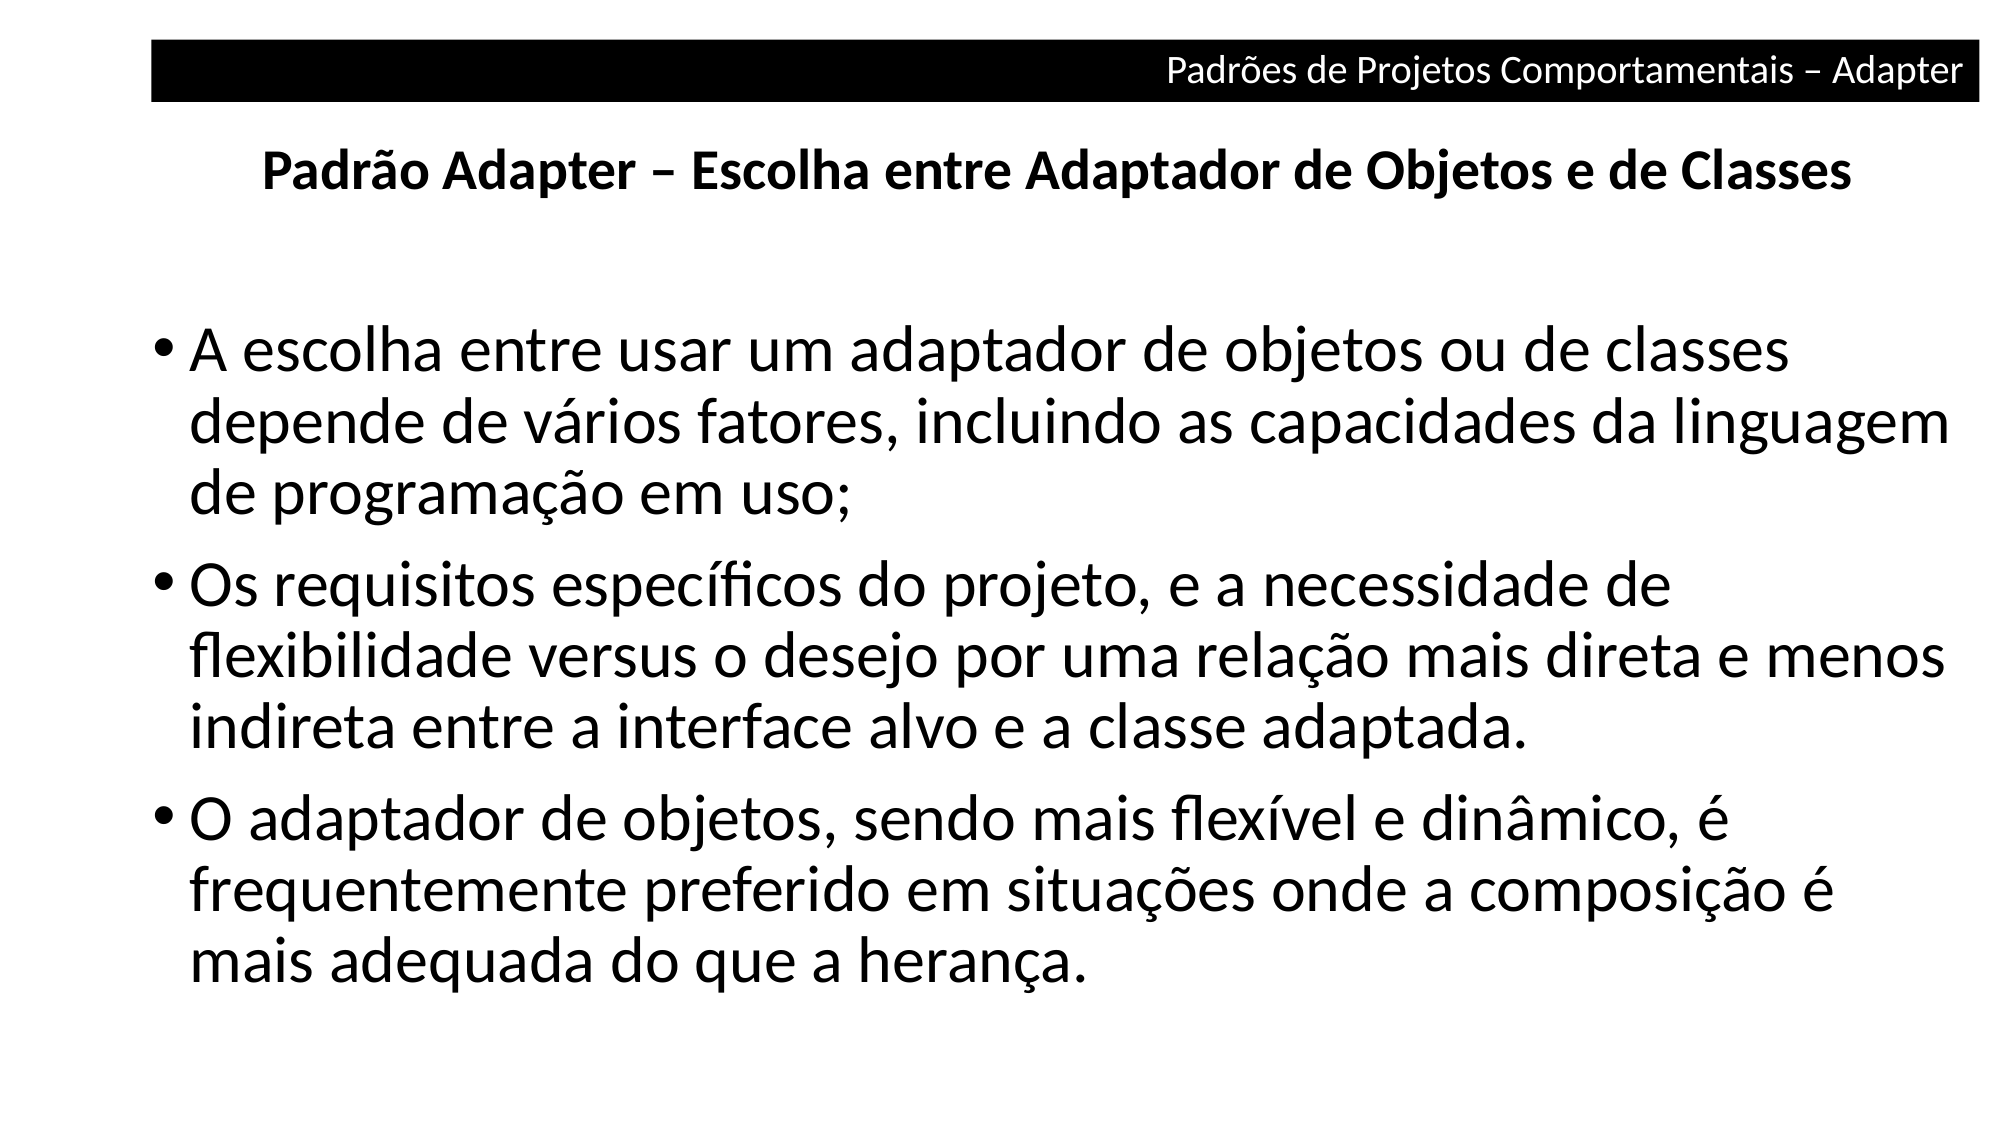

Padrões de Projetos Comportamentais – Adapter
Padrão Adapter – Escolha entre Adaptador de Objetos e de Classes

A escolha entre usar um adaptador de objetos ou de classes depende de vários fatores, incluindo as capacidades da linguagem de programação em uso;
Os requisitos específicos do projeto, e a necessidade de flexibilidade versus o desejo por uma relação mais direta e menos indireta entre a interface alvo e a classe adaptada.
O adaptador de objetos, sendo mais flexível e dinâmico, é frequentemente preferido em situações onde a composição é mais adequada do que a herança.